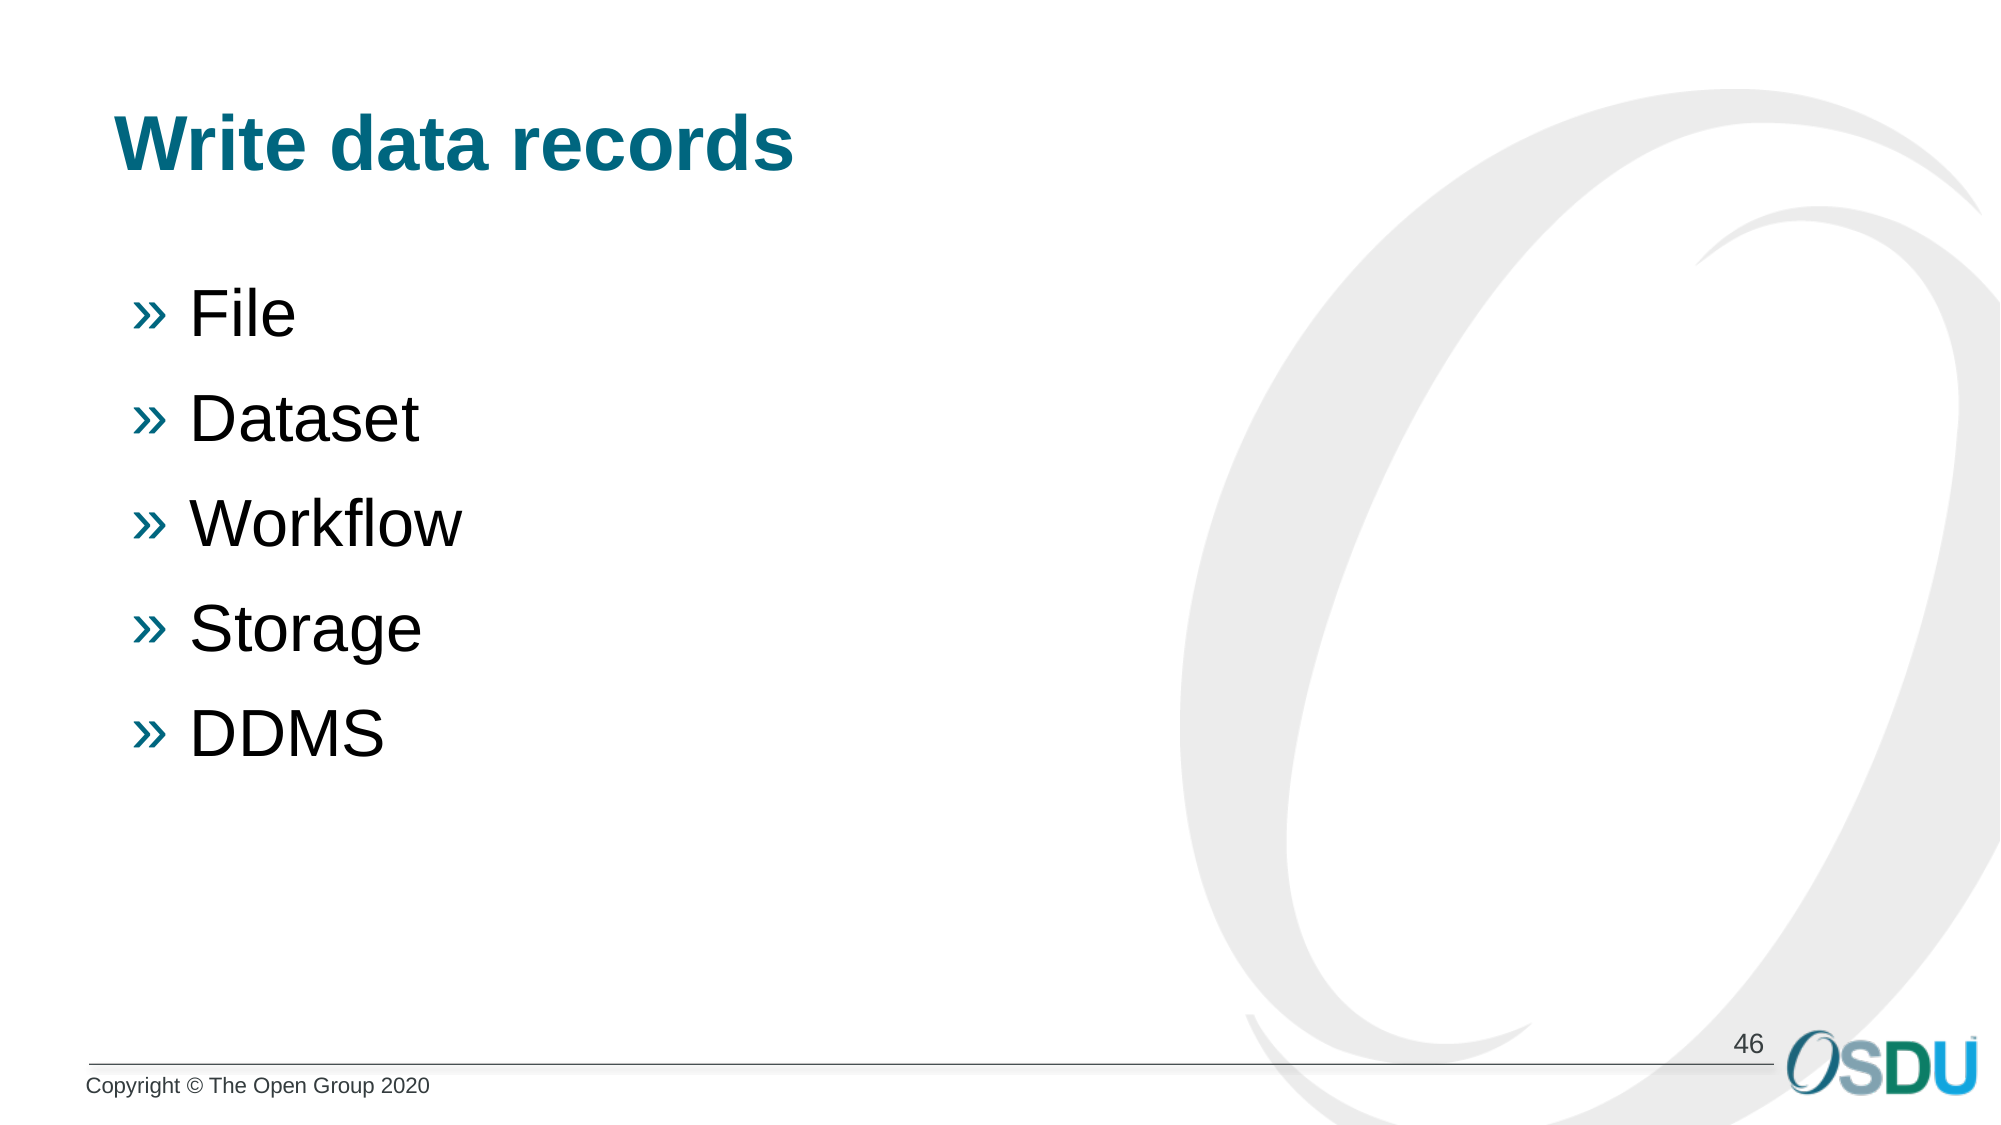

# Write data records
File
Dataset
Workflow
Storage
DDMS
46